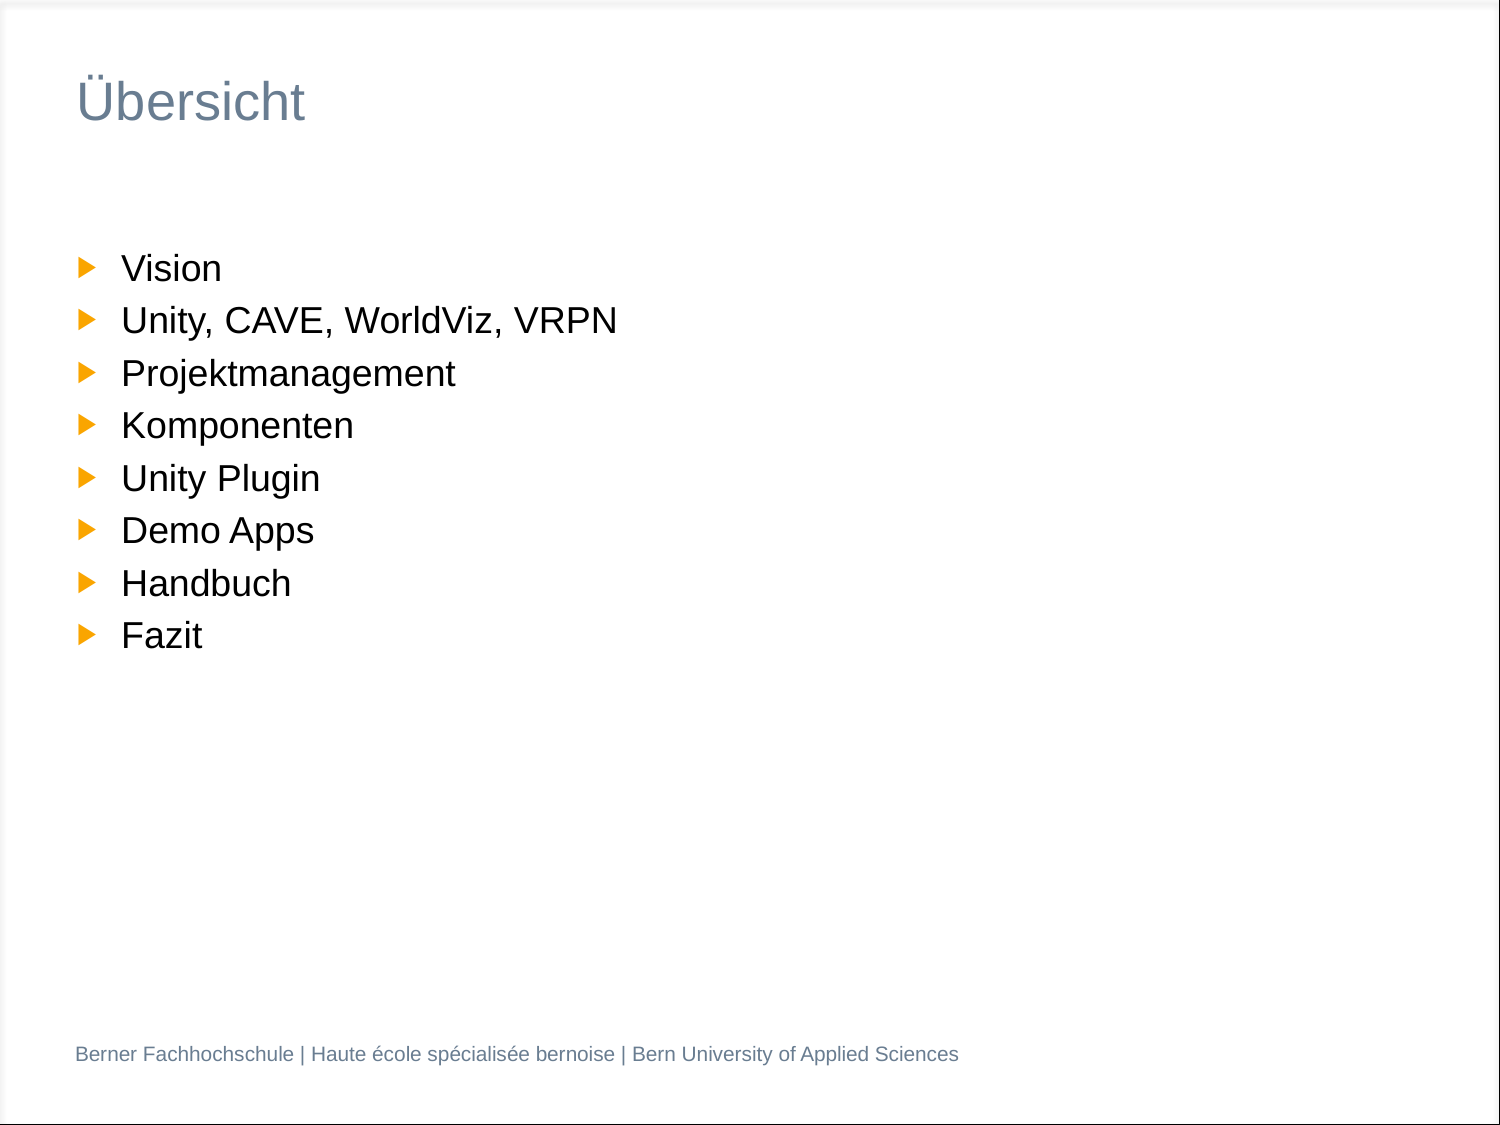

# Übersicht
Vision
Unity, CAVE, WorldViz, VRPN
Projektmanagement
Komponenten
Unity Plugin
Demo Apps
Handbuch
Fazit